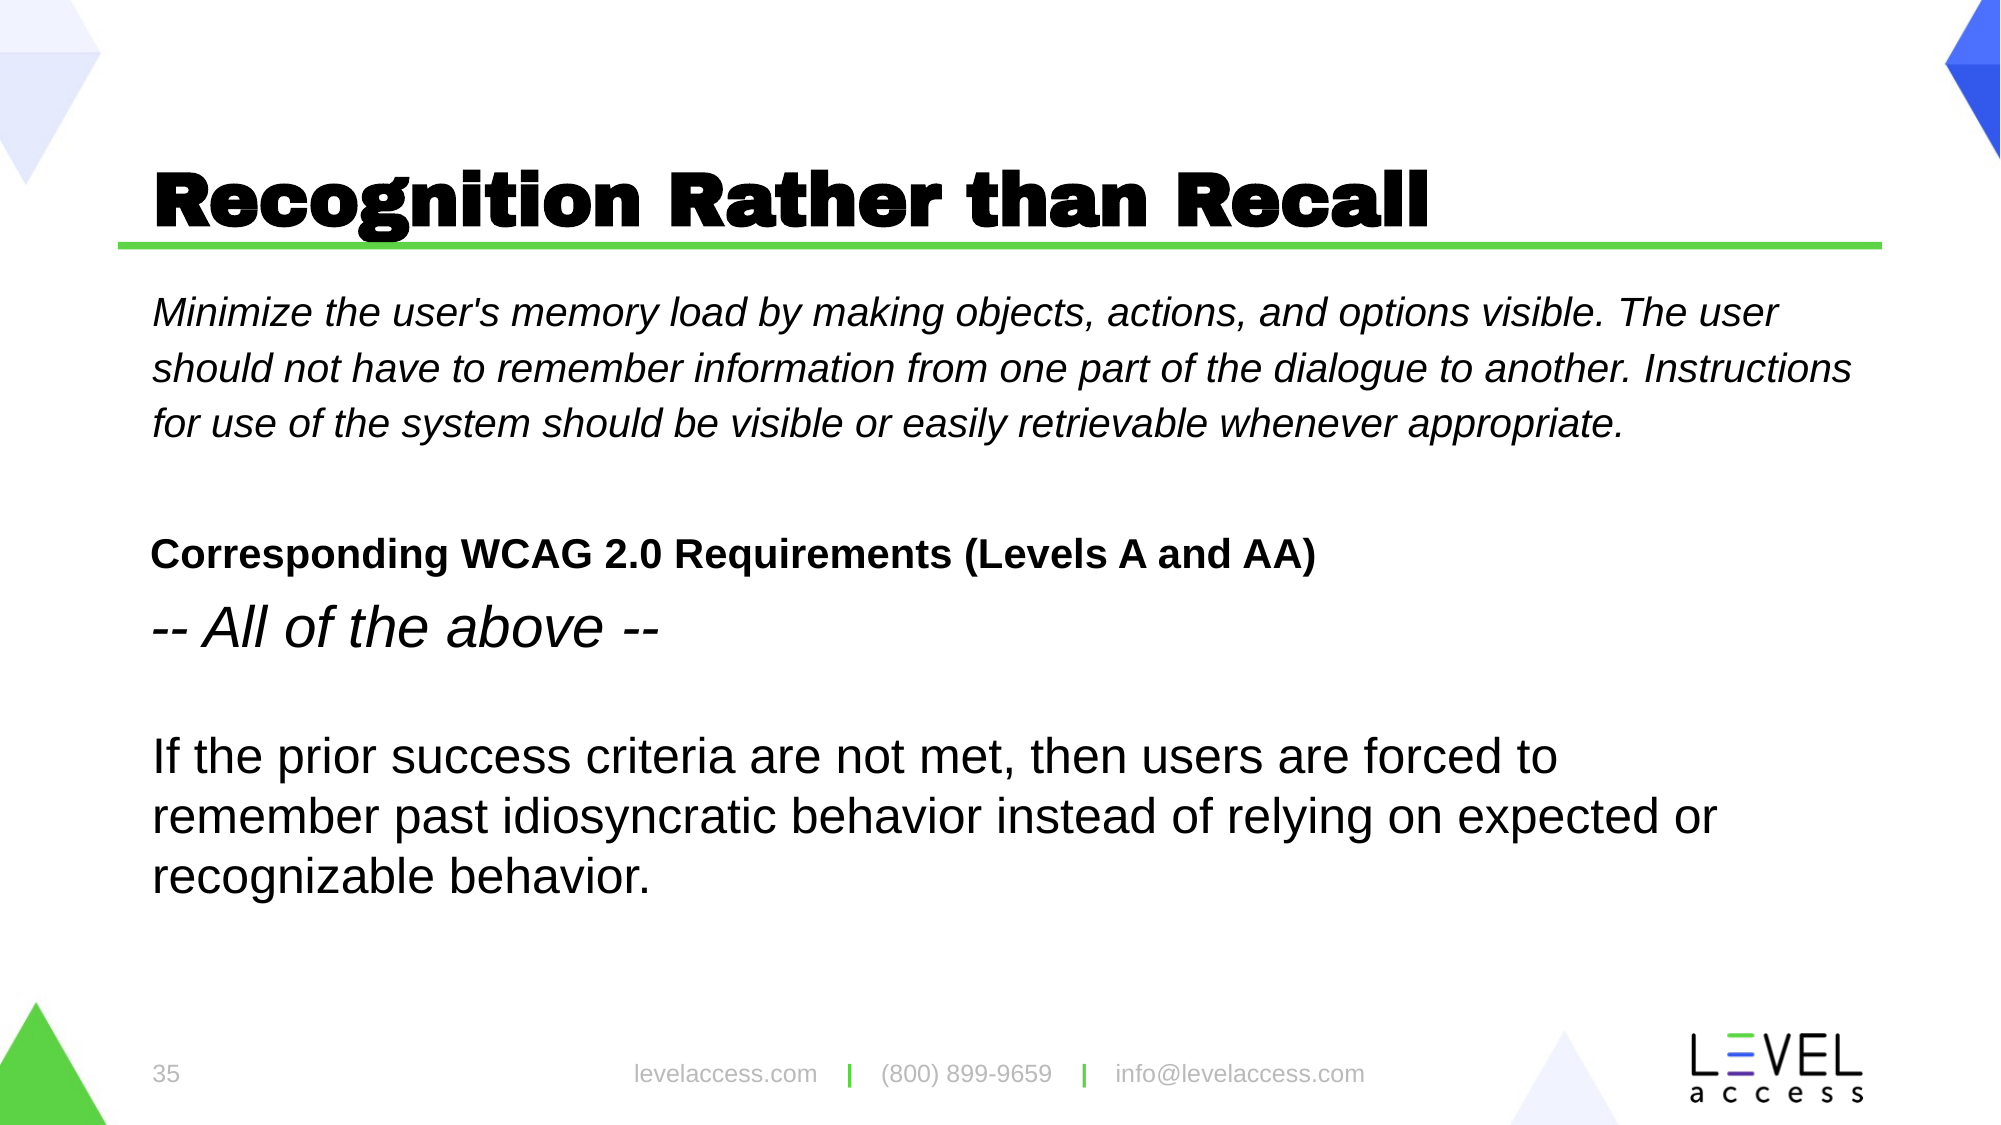

# Recognition Rather than Recall

Minimize the user's memory load by making objects, actions, and options visible. The user should not have to remember information from one part of the dialogue to another. Instructions for use of the system should be visible or easily retrievable whenever appropriate.
Corresponding WCAG 2.0 Requirements (Levels A and AA)
-- All of the above --
If the prior success criteria are not met, then users are forced to remember past idiosyncratic behavior instead of relying on expected or recognizable behavior.
levelaccess.com    |    (800) 899-9659    |    info@levelaccess.com
35